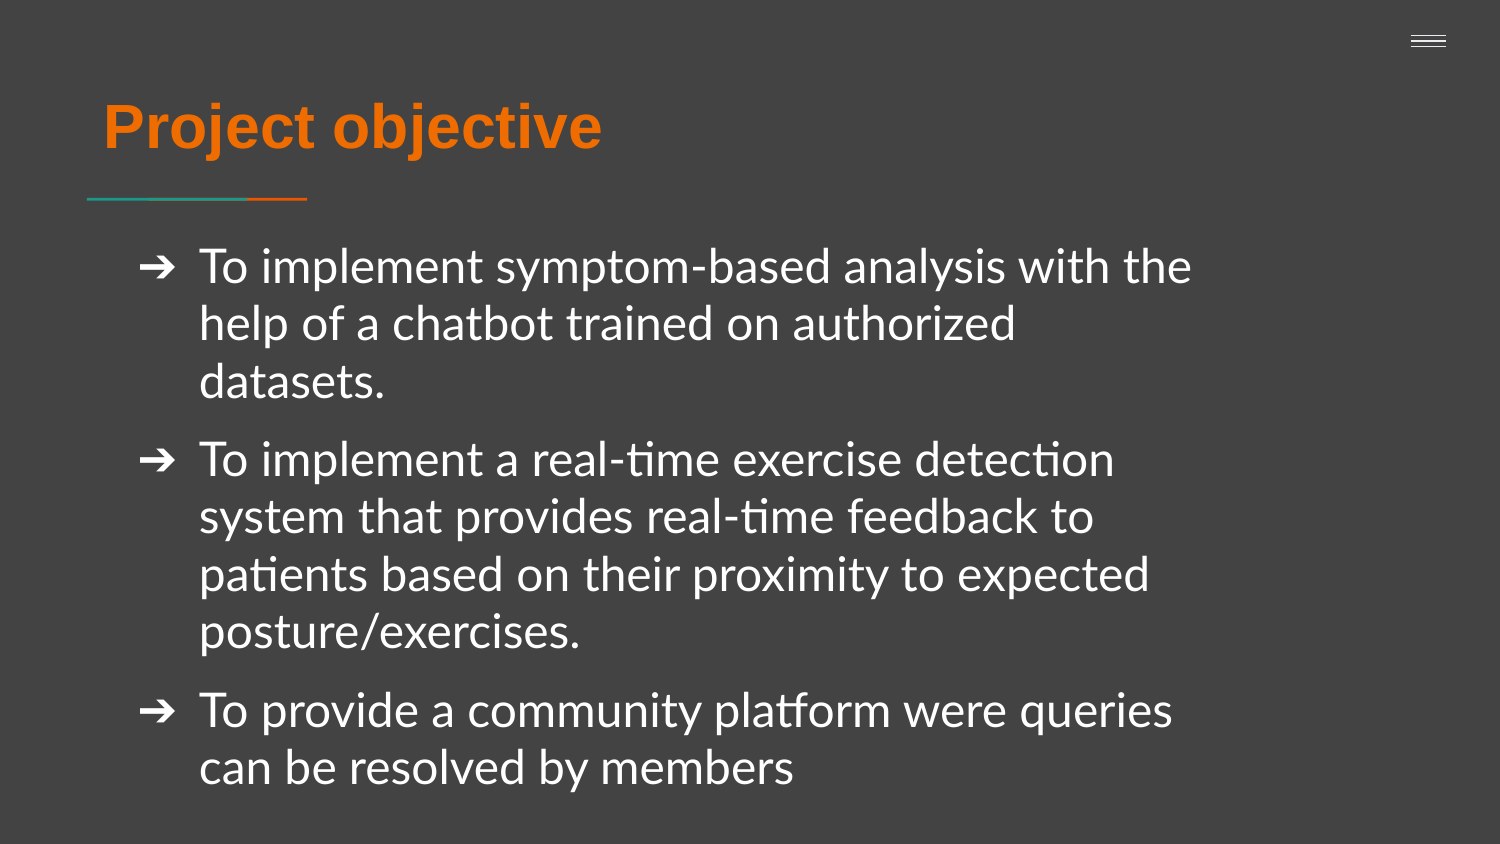

# Project objective
To implement symptom-based analysis with the help of a chatbot trained on authorized datasets.
To implement a real-time exercise detection system that provides real-time feedback to patients based on their proximity to expected posture/exercises.
To provide a community platform were queries can be resolved by members